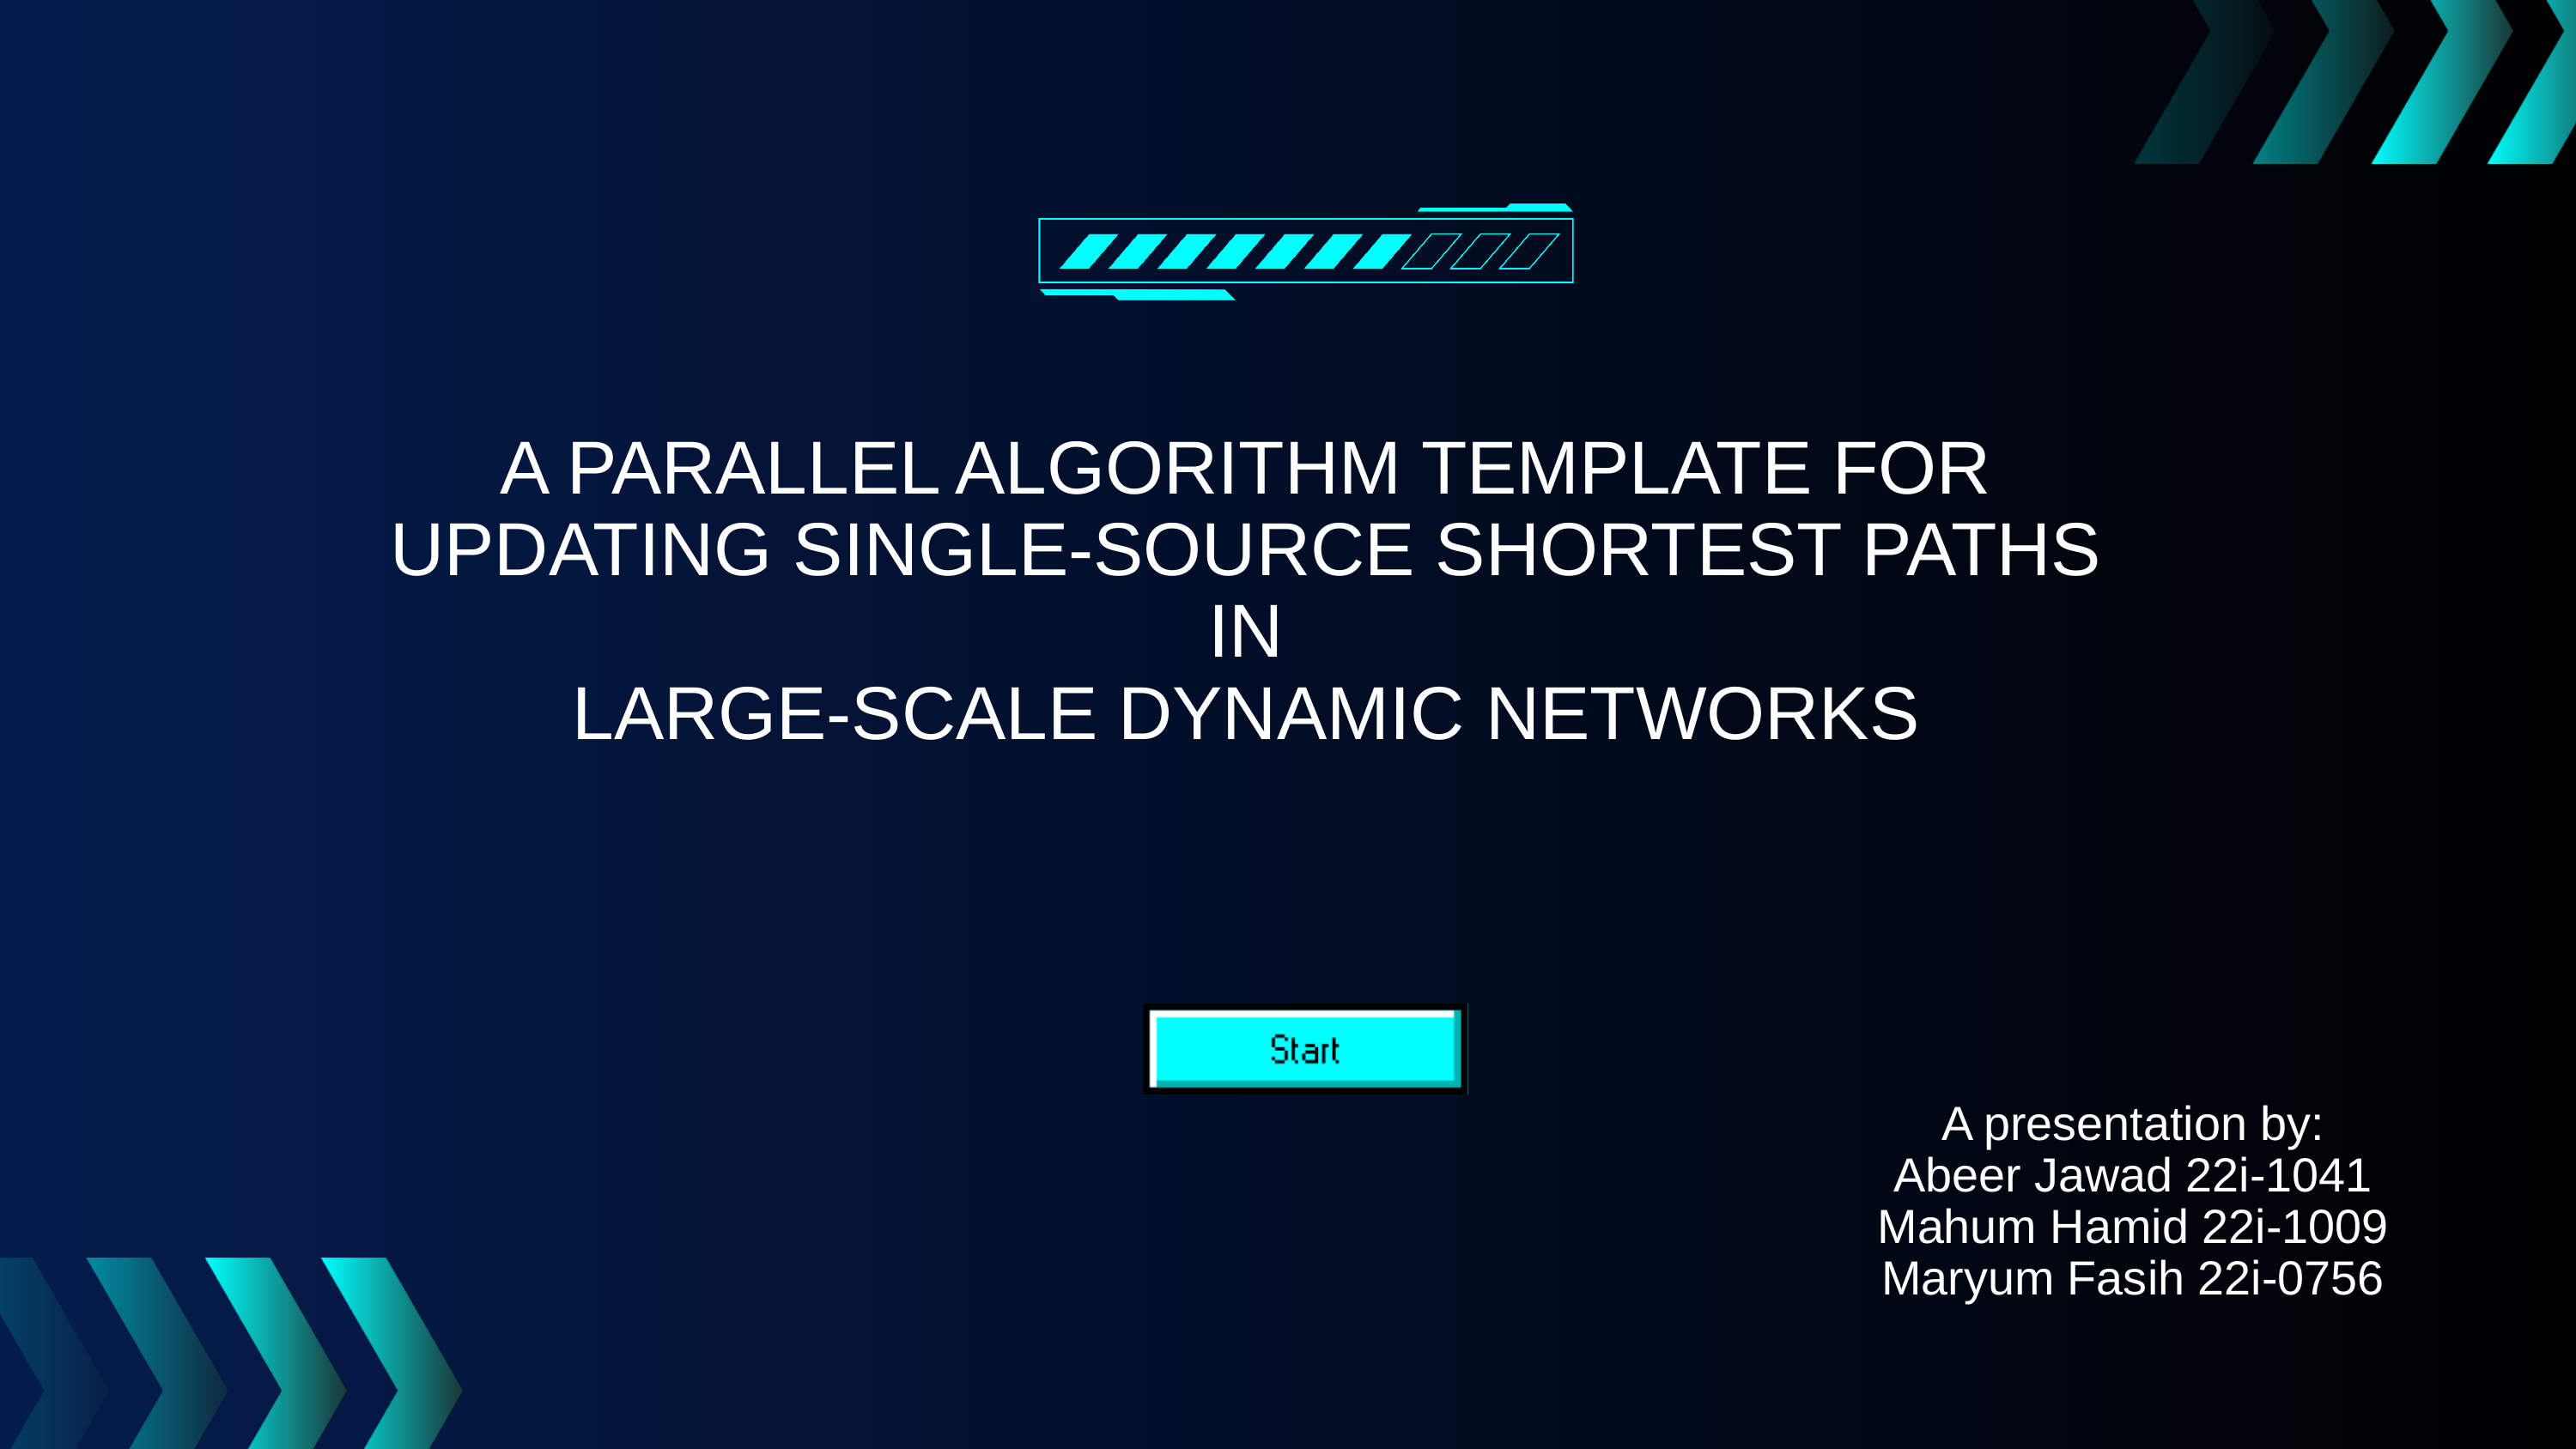

A PARALLEL ALGORITHM TEMPLATE FOR UPDATING SINGLE-SOURCE SHORTEST PATHS IN
LARGE-SCALE DYNAMIC NETWORKS

A presentation by:
Abeer Jawad 22i-1041
Mahum Hamid 22i-1009
Maryum Fasih 22i-0756